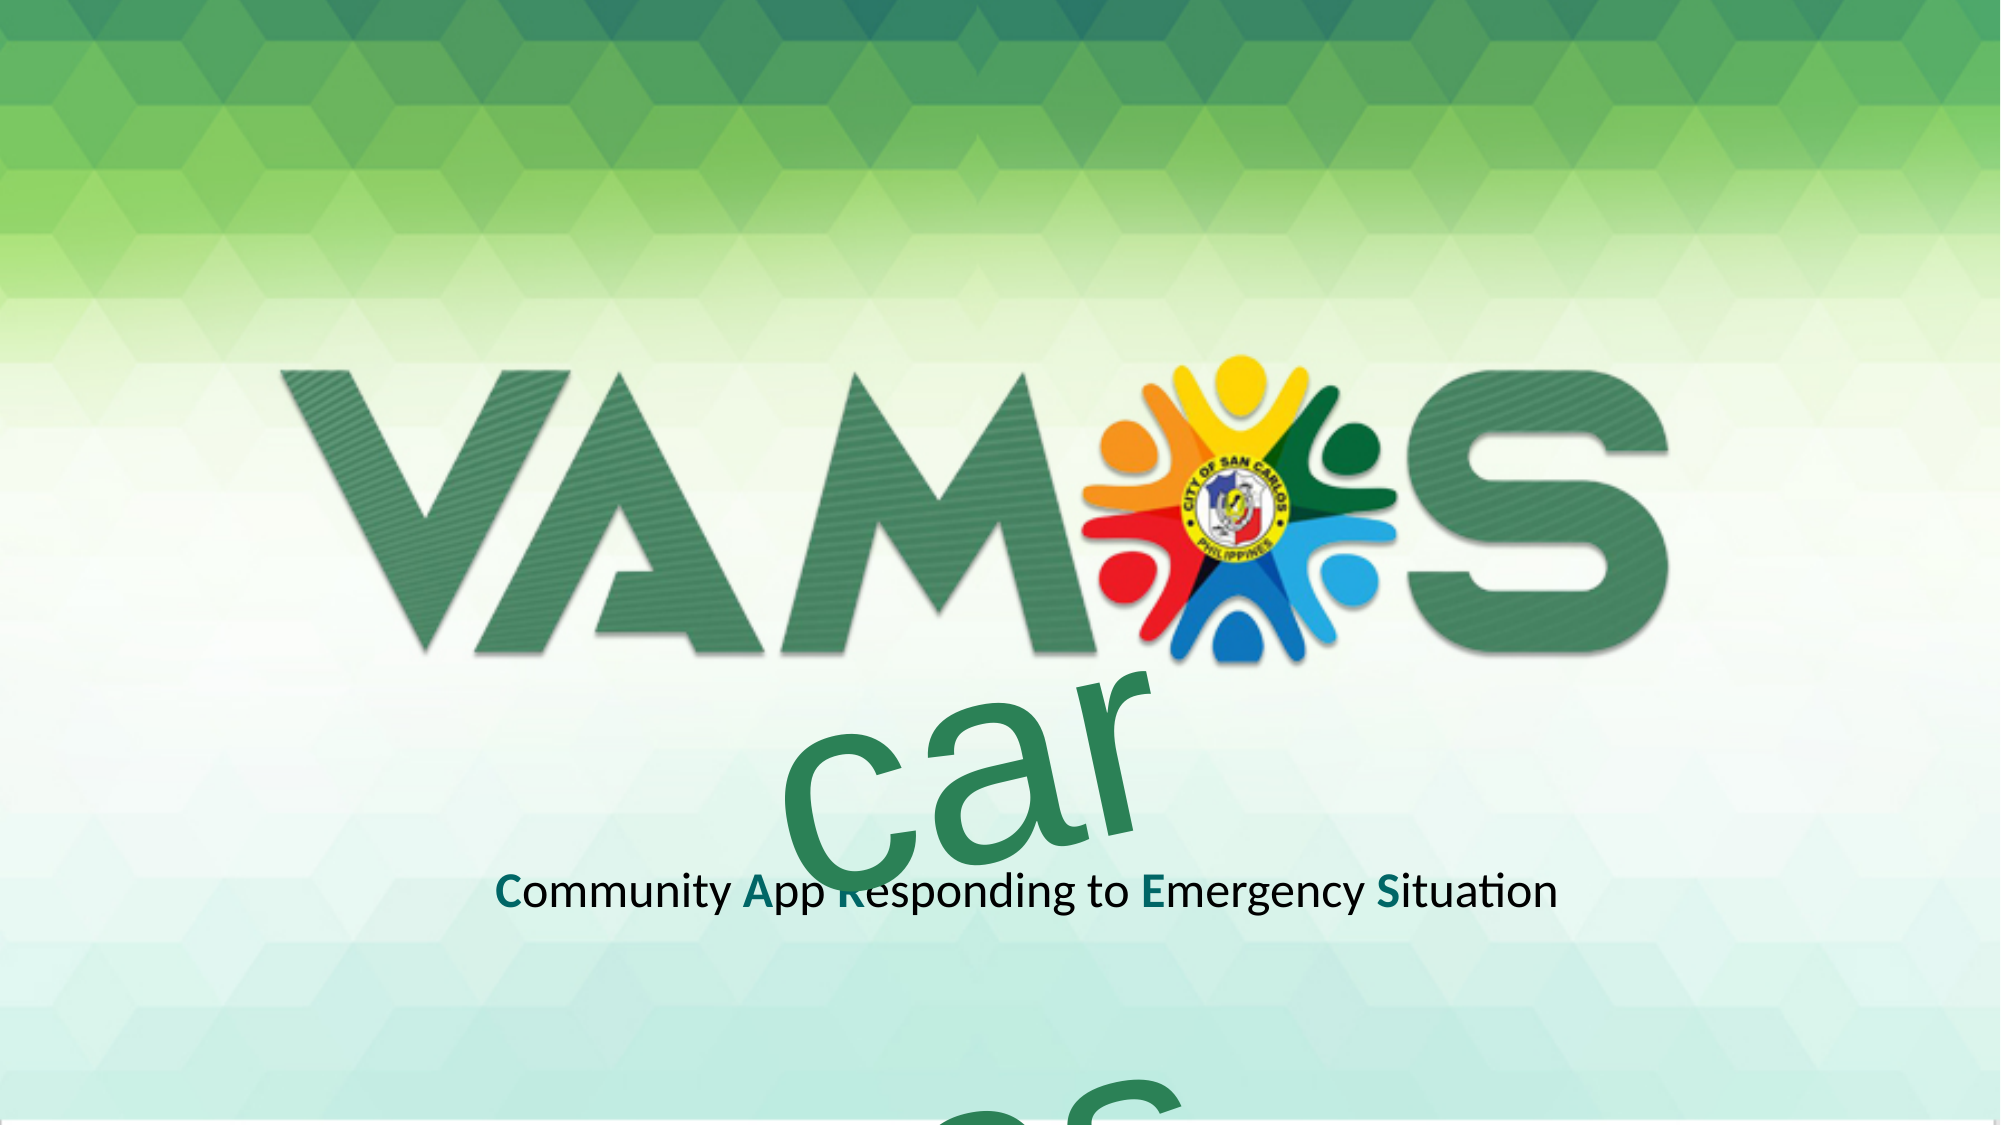

cares
Community App Responding to Emergency Situation